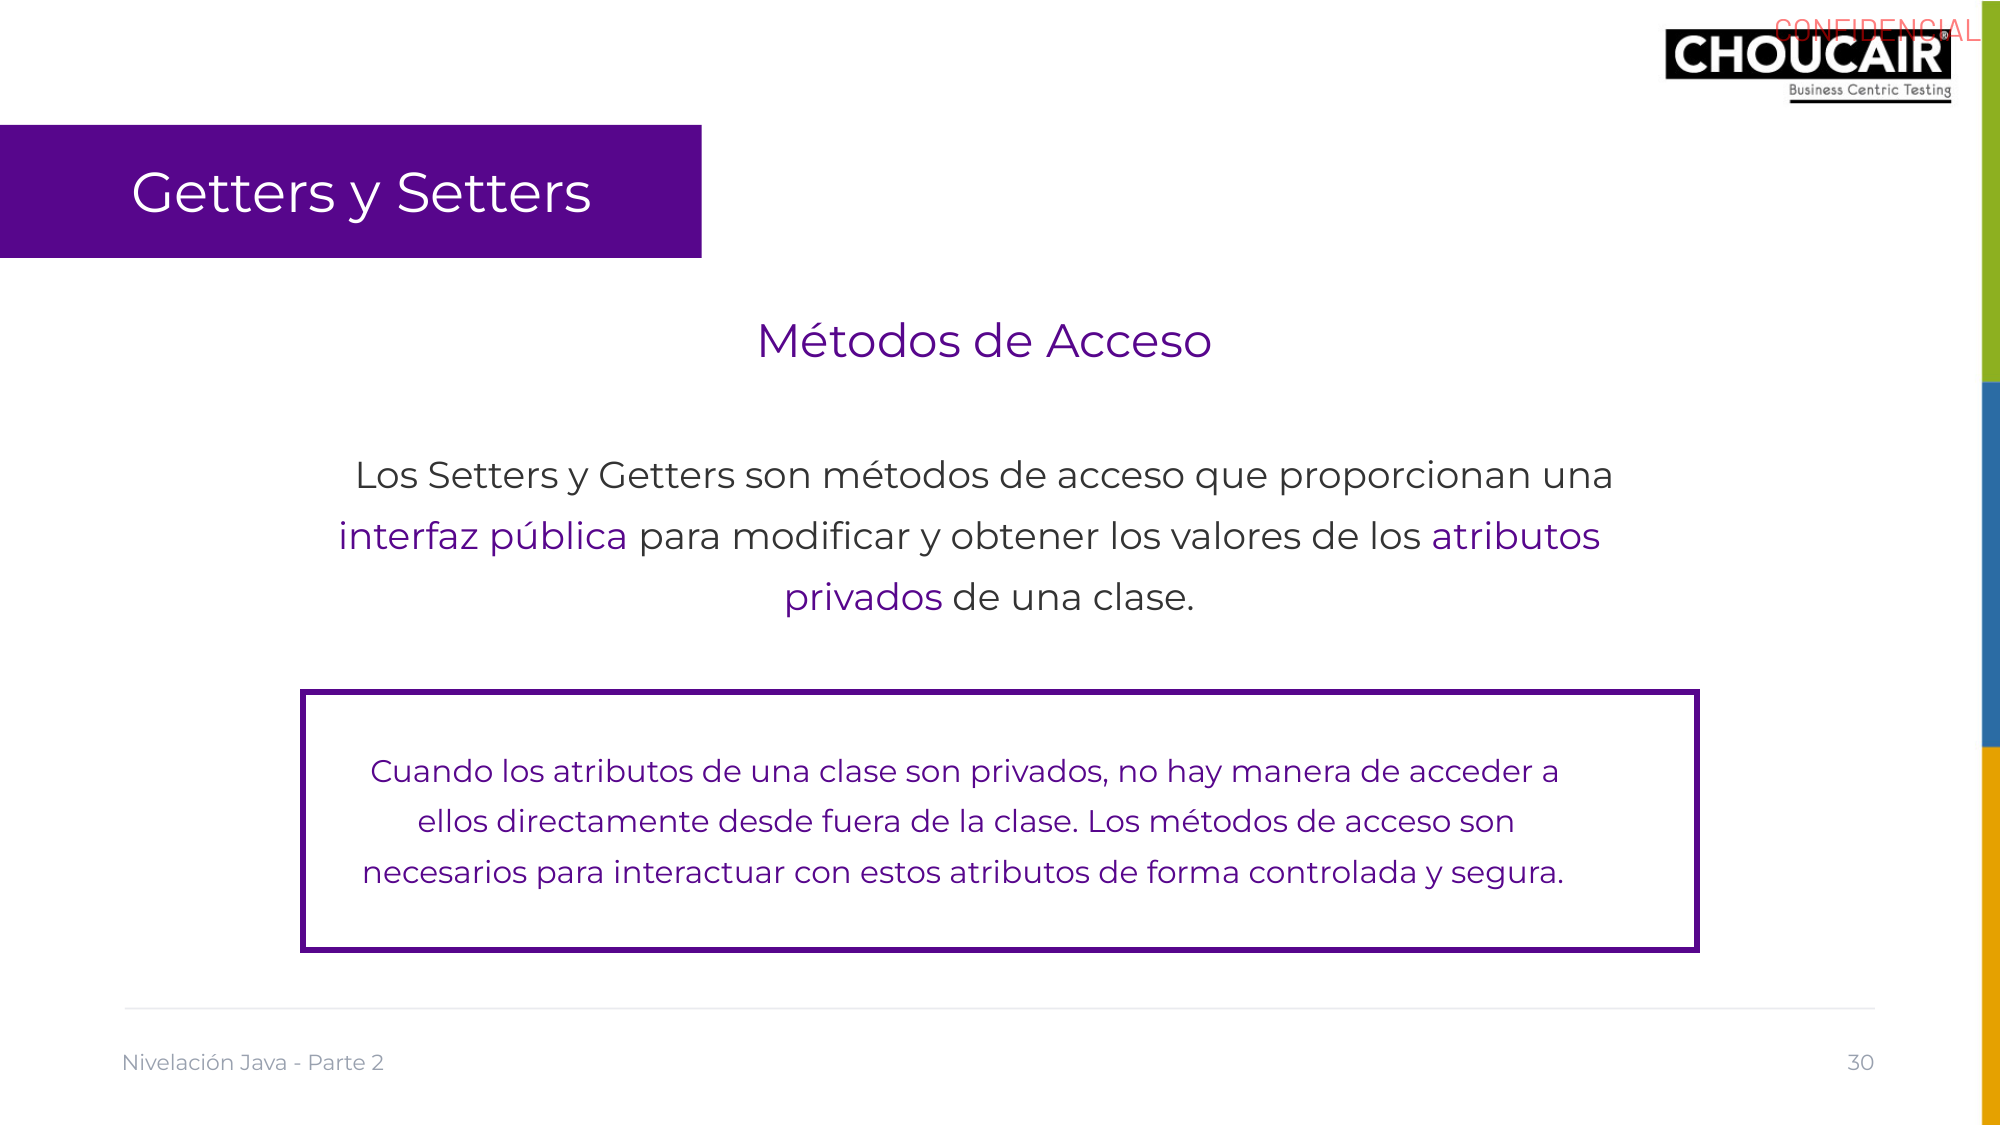

Getters y Setters
Métodos de Acceso
Los Setters y Getters son métodos de acceso que proporcionan una
interfaz pública para modiﬁcar y obtener los valores de los atributos
privados de una clase.

Cuando los atributos de una clase son privados, no hay manera de acceder a
ellos directamente desde fuera de la clase. Los métodos de acceso son
necesarios para interactuar con estos atributos de forma controlada y segura.

Nivelación Java - Parte 2
30